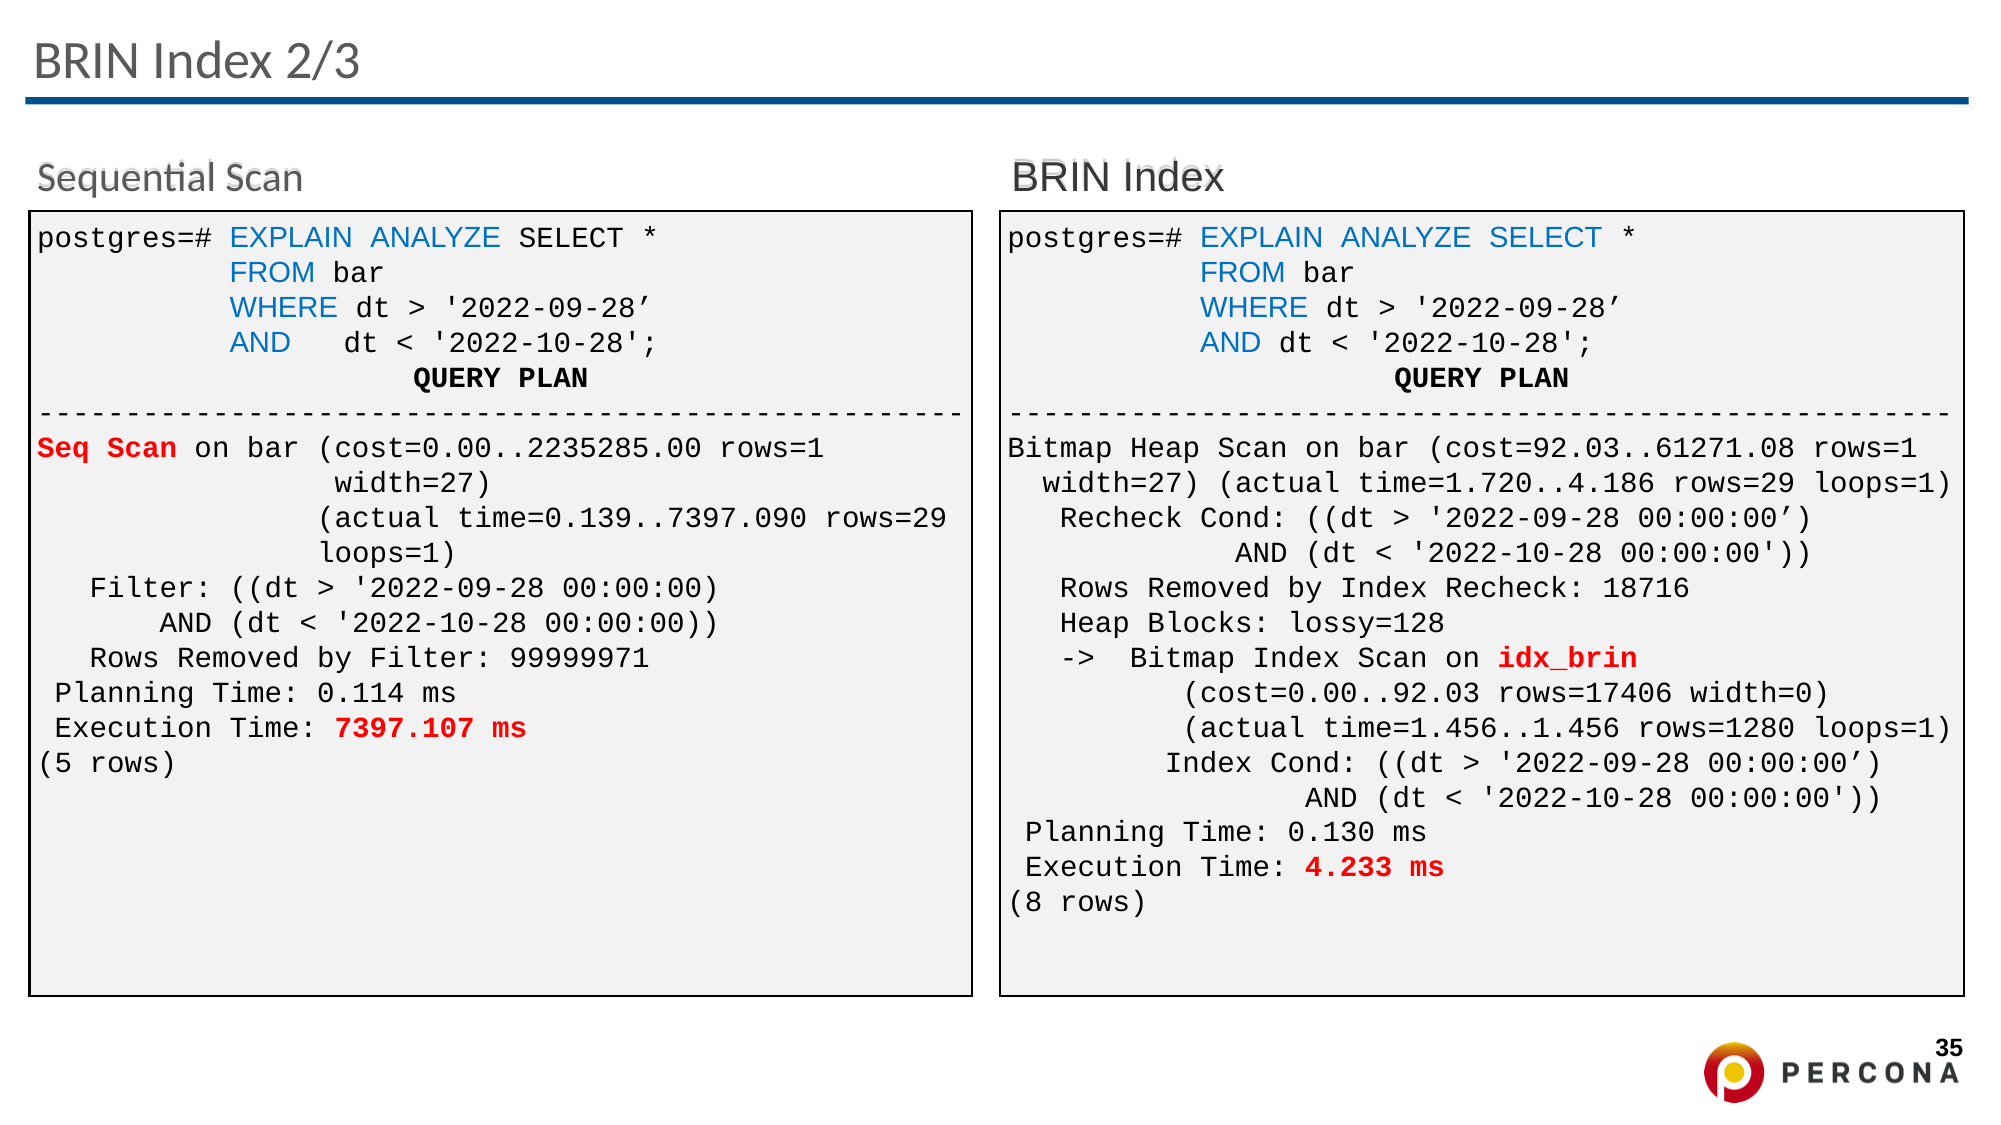

# BRIN Index 2/3
Sequential Scan
BRIN Index
postgres=# EXPLAIN ANALYZE SELECT *
           FROM bar
           WHERE dt > '2022-09-28’
           AND   dt < '2022-10-28';
QUERY PLAN
-----------------------------------------------------
Seq Scan on bar (cost=0.00..2235285.00 rows=1
                 width=27)
                (actual time=0.139..7397.090 rows=29
                loops=1)
   Filter: ((dt > '2022-09-28 00:00:00)
       AND (dt < '2022-10-28 00:00:00))
   Rows Removed by Filter: 99999971
 Planning Time: 0.114 ms
 Execution Time: 7397.107 ms
(5 rows)
postgres=# EXPLAIN ANALYZE SELECT *
           FROM bar
           WHERE dt > '2022-09-28’
           AND dt < '2022-10-28';
QUERY PLAN
------------------------------------------------------Bitmap Heap Scan on bar (cost=92.03..61271.08 rows=1
  width=27) (actual time=1.720..4.186 rows=29 loops=1)
   Recheck Cond: ((dt > '2022-09-28 00:00:00’)
             AND (dt < '2022-10-28 00:00:00'))
   Rows Removed by Index Recheck: 18716
   Heap Blocks: lossy=128
   ->  Bitmap Index Scan on idx_brin
          (cost=0.00..92.03 rows=17406 width=0)
          (actual time=1.456..1.456 rows=1280 loops=1)
         Index Cond: ((dt > '2022-09-28 00:00:00’)
                 AND (dt < '2022-10-28 00:00:00'))
 Planning Time: 0.130 ms
 Execution Time: 4.233 ms
(8 rows)

35